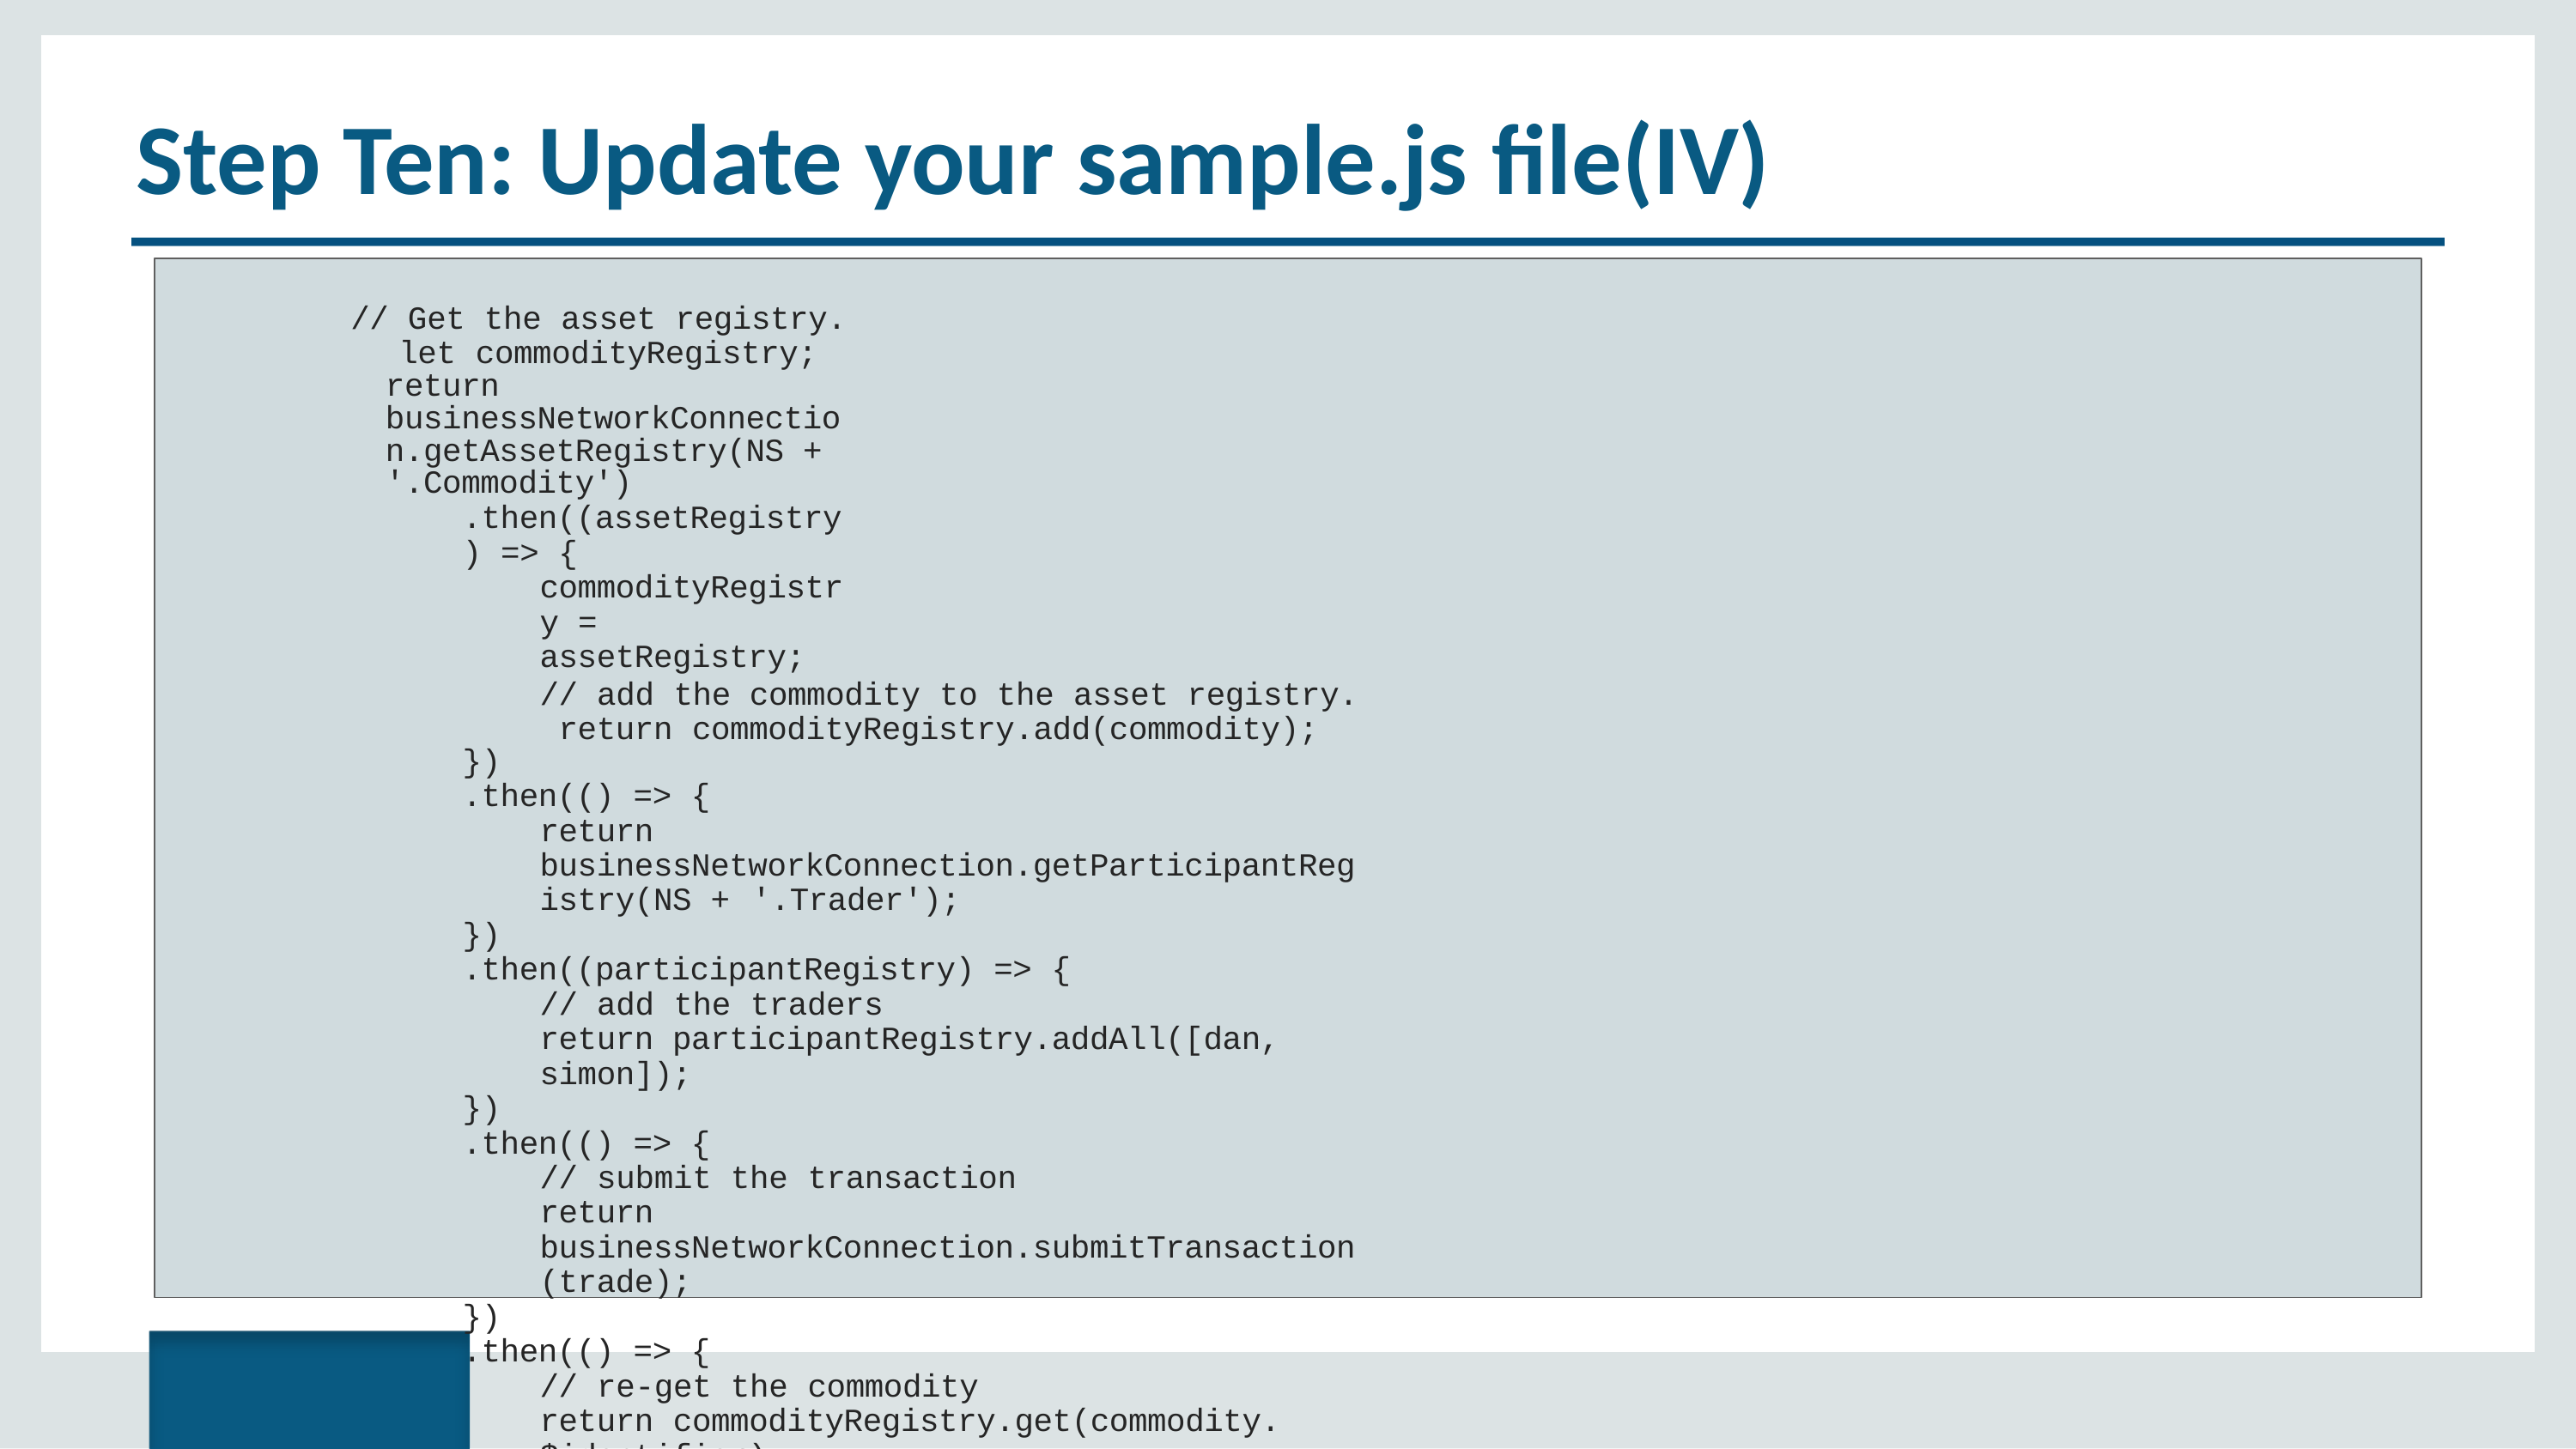

# Step Ten: Update your sample.js file(IV)

// Get the asset registry.  let commodityRegistry;
return businessNetworkConnection.getAssetRegistry(NS + '.Commodity')
.then((assetRegistry) => {
commodityRegistry = assetRegistry;
// add the commodity to the asset registry.  return commodityRegistry.add(commodity);
})
.then(() => {
return businessNetworkConnection.getParticipantRegistry(NS + '.Trader');
})
.then((participantRegistry) => {
// add the traders
return participantRegistry.addAll([dan, simon]);
})
.then(() => {
// submit the transaction
return businessNetworkConnection.submitTransaction(trade);
})
.then(() => {
// re-get the commodity
return commodityRegistry.get(commodity.$identifier);
})
.then((newCommodity) => {
// the owner of the commodity should now be simon  newCommodity.owner.$identifier.should.equal(simon.$identifier);
});	});	});	});

Copyright © 2017, edureka and/or its affiliates. All rights reserved.